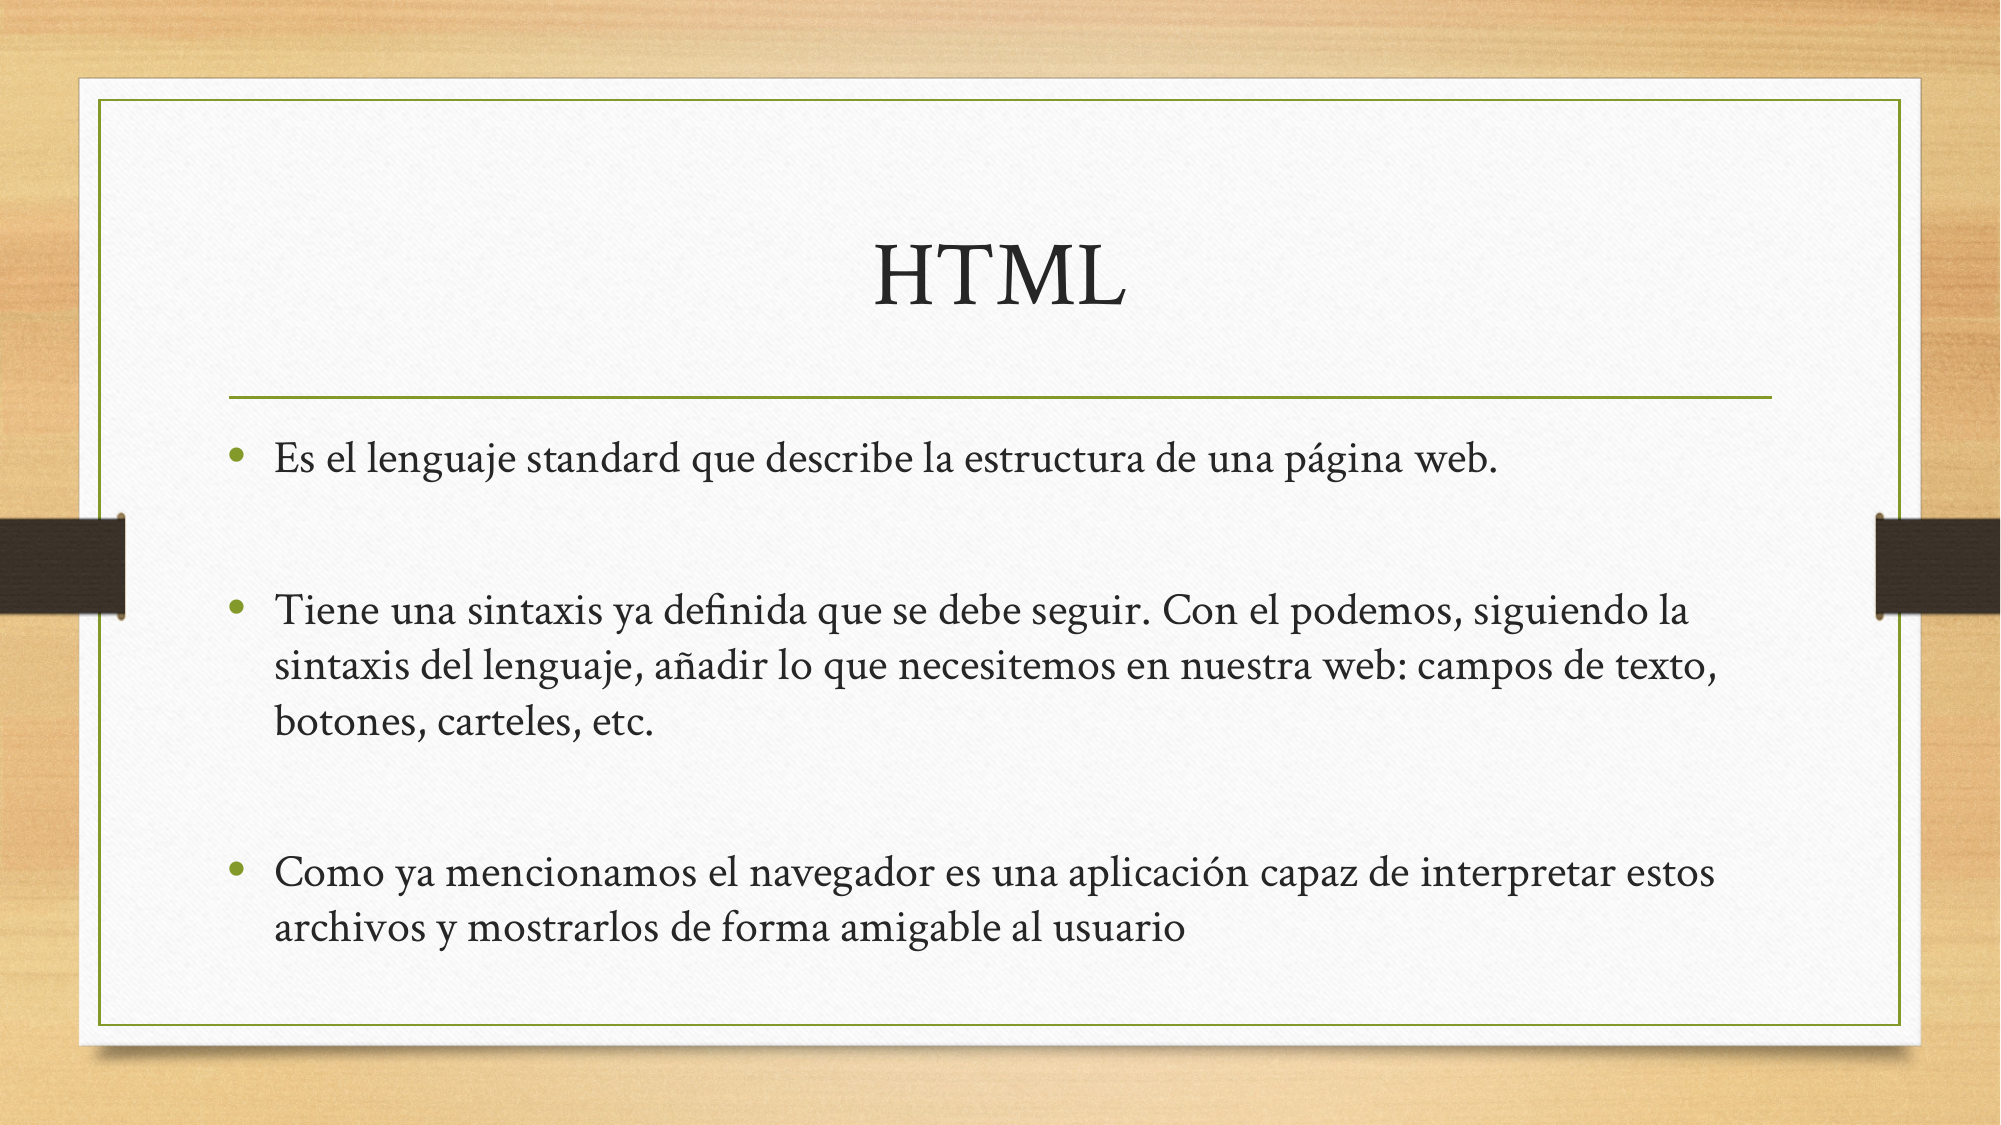

# HTML
Es el lenguaje standard que describe la estructura de una página web.

Tiene una sintaxis ya definida que se debe seguir. Con el podemos, siguiendo la sintaxis del lenguaje, añadir lo que necesitemos en nuestra web: campos de texto, botones, carteles, etc.

Como ya mencionamos el navegador es una aplicación capaz de interpretar estos archivos y mostrarlos de forma amigable al usuario